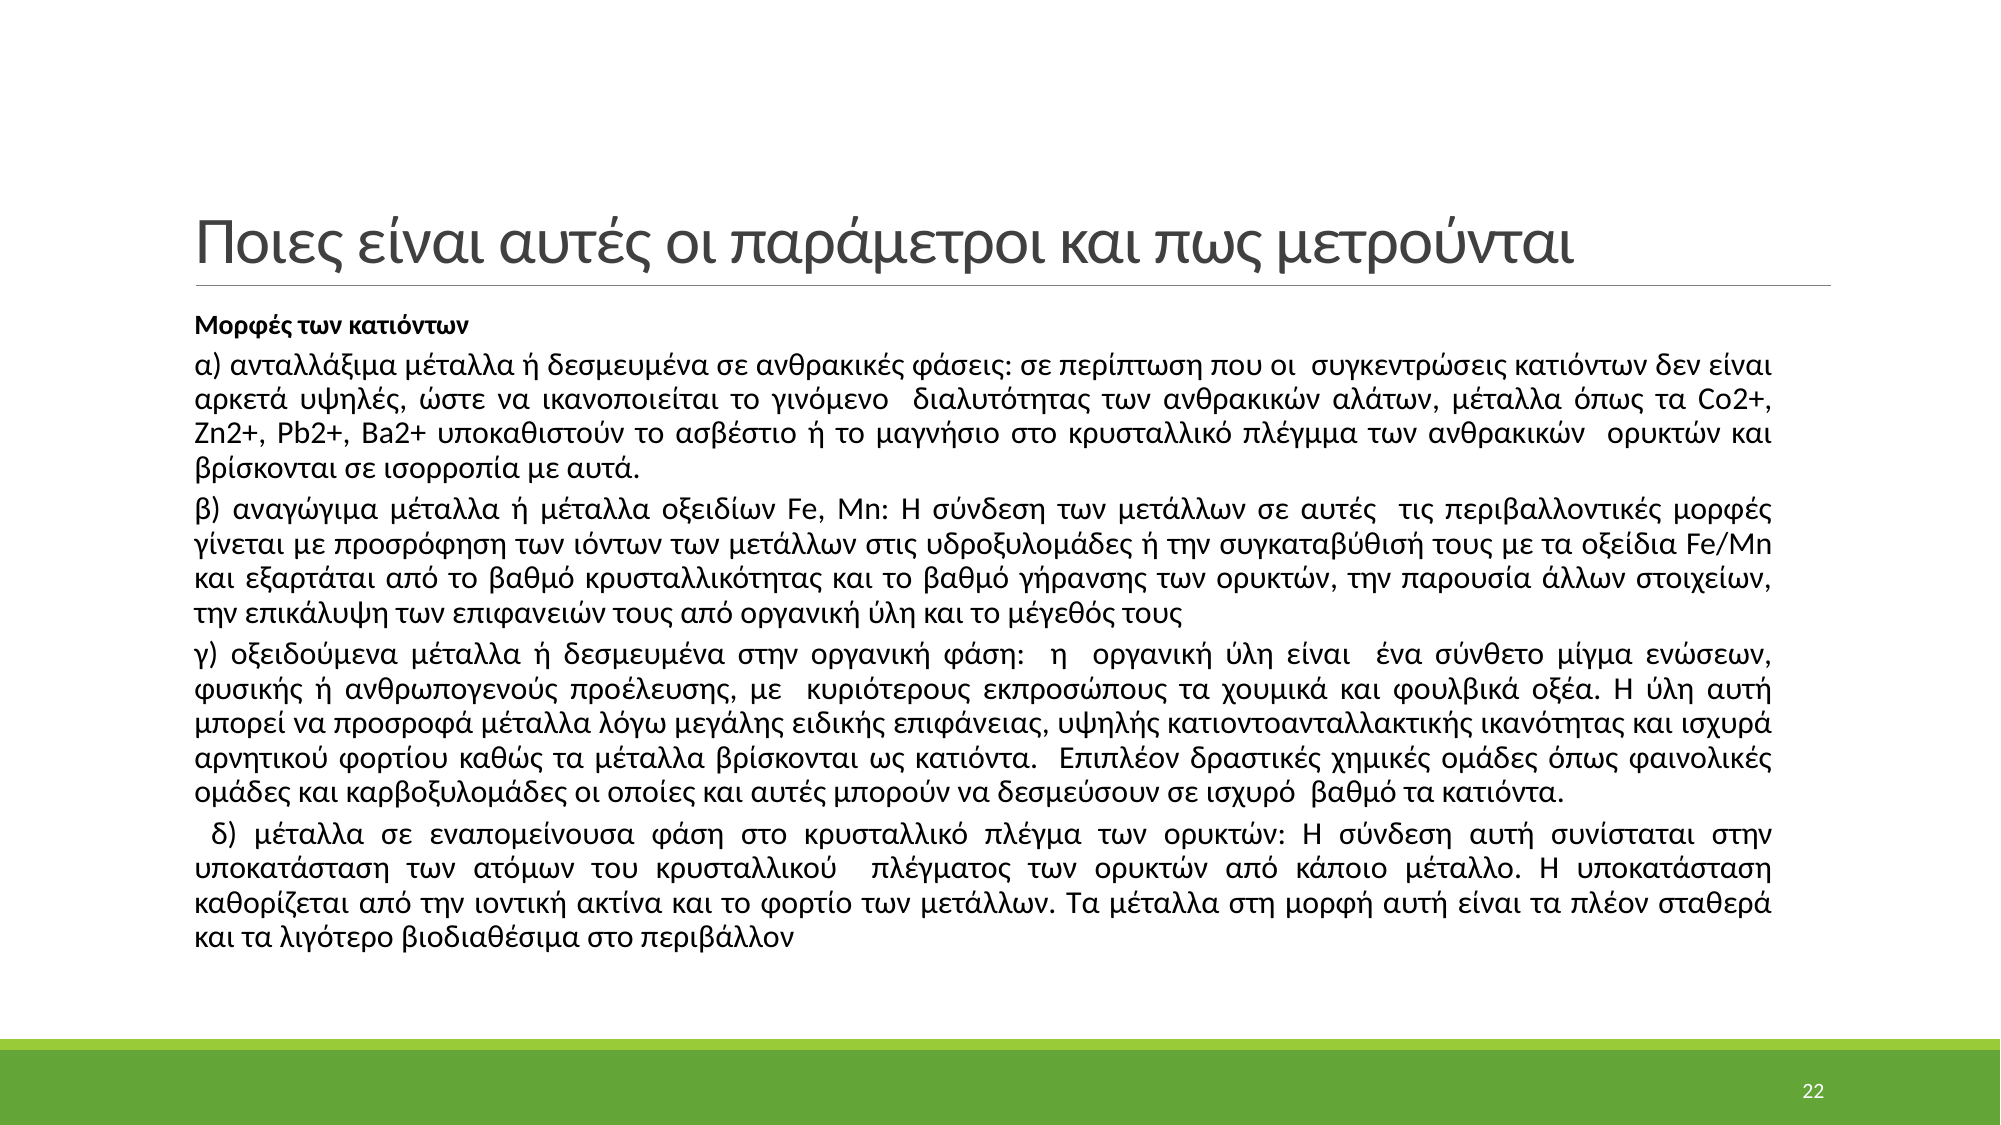

# Ποιες είναι αυτές οι παράμετροι και πως μετρούνται
Μορφές των κατιόντων
α) ανταλλάξιμα μέταλλα ή δεσμευμένα σε ανθρακικές φάσεις: σε περίπτωση που οι  συγκεντρώσεις κατιόντων δεν είναι αρκετά υψηλές, ώστε να ικανοποιείται το γινόμενο  διαλυτότητας των ανθρακικών αλάτων, μέταλλα όπως τα Co2+, Zn2+, Pb2+, Ba2+ υποκαθιστούν το ασβέστιο ή το μαγνήσιο στο κρυσταλλικό πλέγμμα των ανθρακικών  ορυκτών και βρίσκονται σε ισορροπία με αυτά.
β) αναγώγιμα μέταλλα ή μέταλλα οξειδίων Fe, Mn: Η σύνδεση των μετάλλων σε αυτές  τις περιβαλλοντικές μορφές γίνεται με προσρόφηση των ιόντων των μετάλλων στις υδροξυλομάδες ή την συγκαταβύθισή τους με τα οξείδια Fe/Mn και εξαρτάται από το βαθμό κρυσταλλικότητας και το βαθμό γήρανσης των ορυκτών, την παρουσία άλλων στοιχείων, την επικάλυψη των επιφανειών τους από οργανική ύλη και το μέγεθός τους
γ) οξειδούμενα μέταλλα ή δεσμευμένα στην οργανική φάση:  η  οργανική ύλη είναι  ένα σύνθετο μίγμα ενώσεων, φυσικής ή ανθρωπογενούς προέλευσης, με  κυριότερους εκπροσώπους τα χουμικά και φουλβικά οξέα. Η ύλη αυτή μπορεί να προσροφά μέταλλα λόγω μεγάλης ειδικής επιφάνειας, υψηλής κατιοντοανταλλακτικής ικανότητας και ισχυρά αρνητικού φορτίου καθώς τα μέταλλα βρίσκονται ως κατιόντα.  Επιπλέον δραστικές χημικές ομάδες όπως φαινολικές ομάδες και καρβοξυλομάδες οι οποίες και αυτές μπορούν να δεσμεύσουν σε ισχυρό  βαθμό τα κατιόντα.
 δ) μέταλλα σε εναπομείνουσα φάση στο κρυσταλλικό πλέγμα των ορυκτών: Η σύνδεση αυτή συνίσταται στην υποκατάσταση των ατόμων του κρυσταλλικού  πλέγματος των ορυκτών από κάποιο μέταλλο. Η υποκατάσταση καθορίζεται από την ιοντική ακτίνα και το φορτίο των μετάλλων. Τα μέταλλα στη μορφή αυτή είναι τα πλέον σταθερά και τα λιγότερο βιοδιαθέσιμα στο περιβάλλον

22